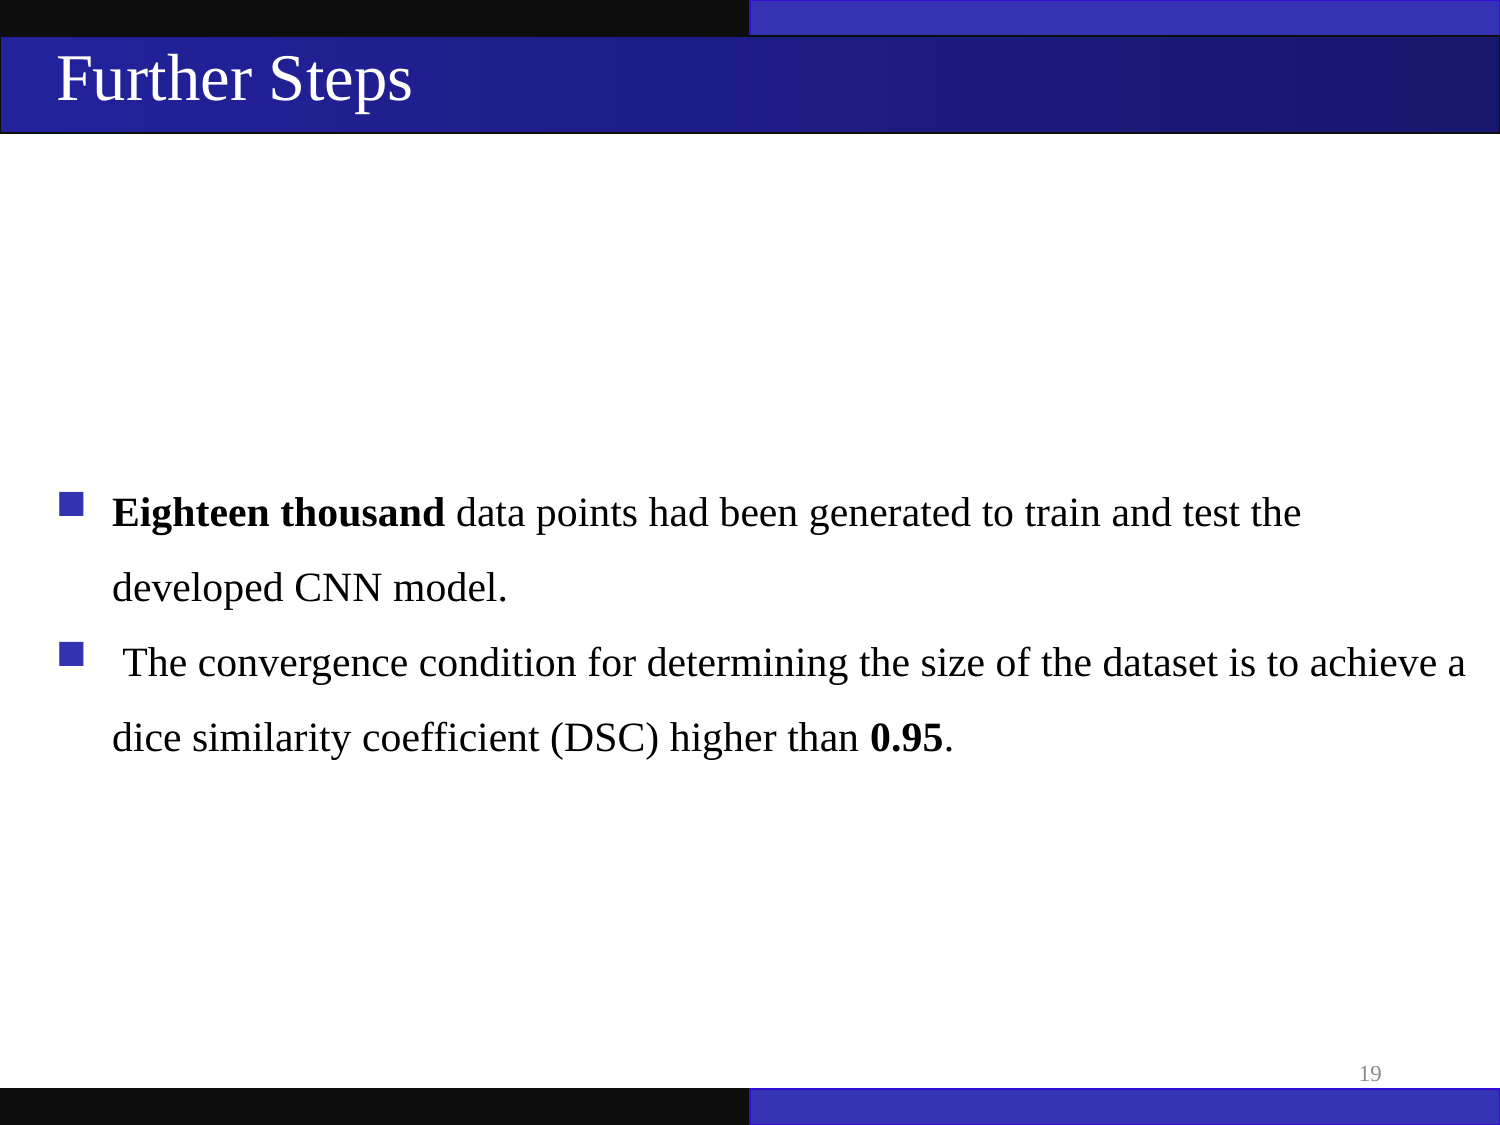

Further Steps
Eighteen thousand data points had been generated to train and test the developed CNN model.
 The convergence condition for determining the size of the dataset is to achieve a dice similarity coefficient (DSC) higher than 0.95.
19